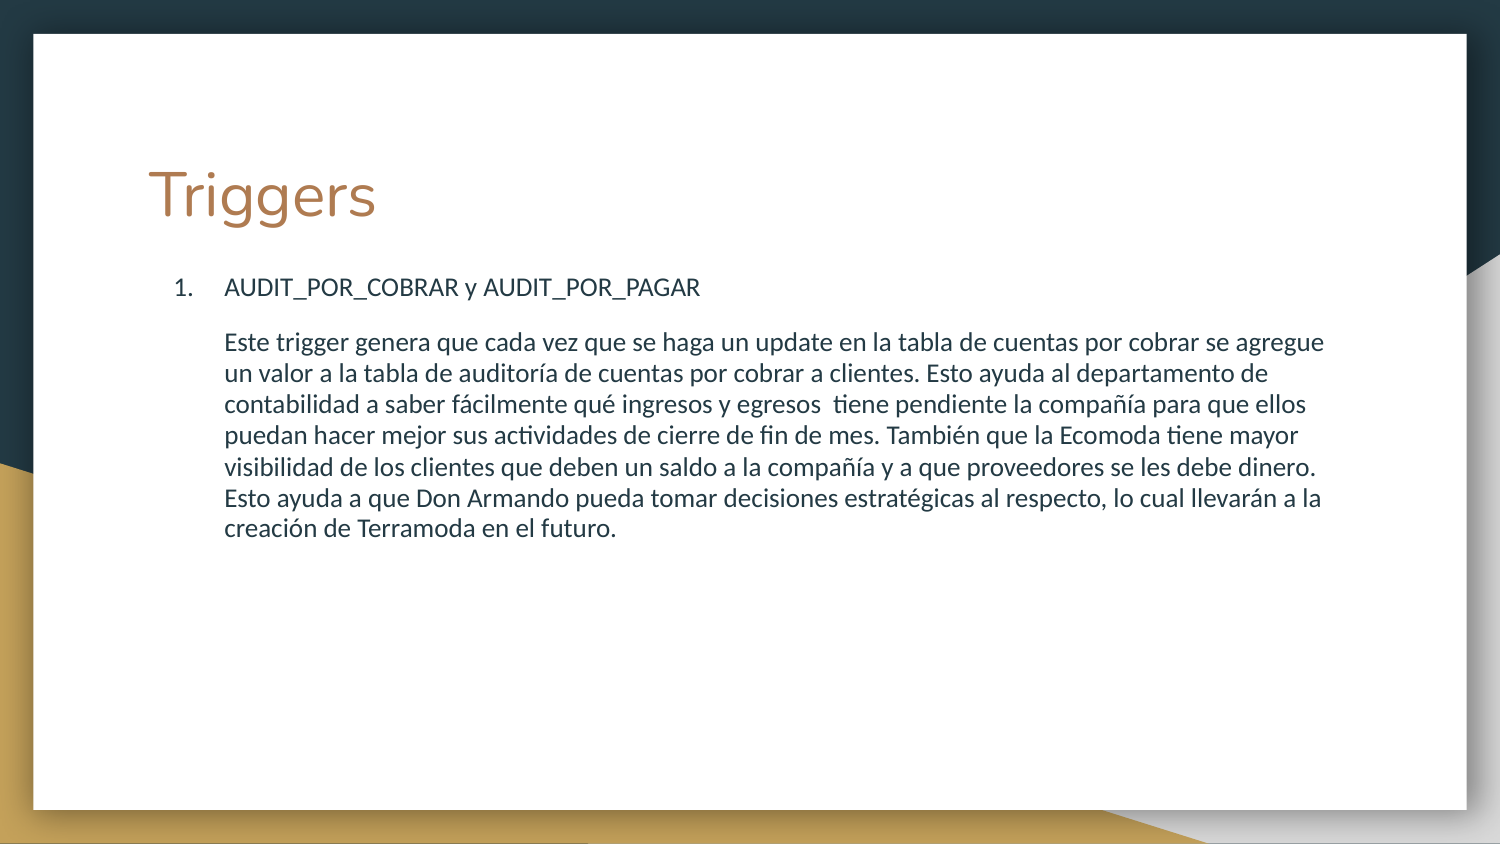

# Triggers
AUDIT_POR_COBRAR y AUDIT_POR_PAGAR
Este trigger genera que cada vez que se haga un update en la tabla de cuentas por cobrar se agregue un valor a la tabla de auditoría de cuentas por cobrar a clientes. Esto ayuda al departamento de contabilidad a saber fácilmente qué ingresos y egresos  tiene pendiente la compañía para que ellos puedan hacer mejor sus actividades de cierre de fin de mes. También que la Ecomoda tiene mayor visibilidad de los clientes que deben un saldo a la compañía y a que proveedores se les debe dinero.  Esto ayuda a que Don Armando pueda tomar decisiones estratégicas al respecto, lo cual llevarán a la creación de Terramoda en el futuro.